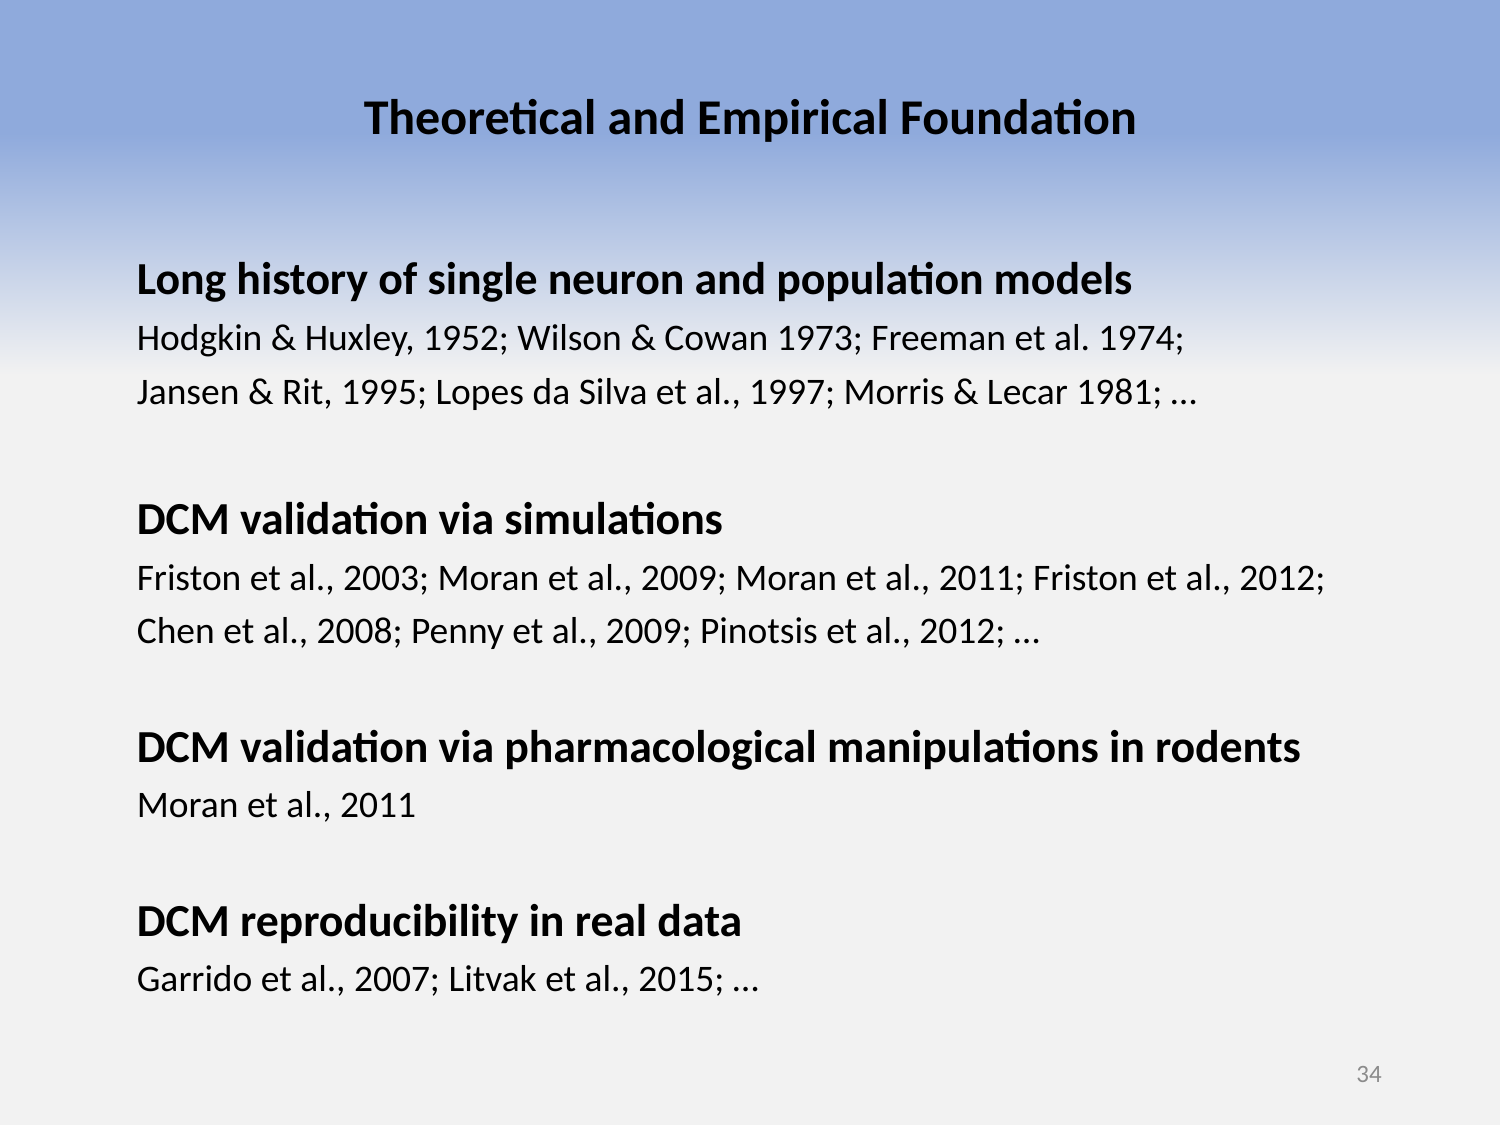

# Theoretical and Empirical Foundation
Long history of single neuron and population models
Hodgkin & Huxley, 1952; Wilson & Cowan 1973; Freeman et al. 1974;
Jansen & Rit, 1995; Lopes da Silva et al., 1997; Morris & Lecar 1981; …

DCM validation via simulations
Friston et al., 2003; Moran et al., 2009; Moran et al., 2011; Friston et al., 2012; Chen et al., 2008; Penny et al., 2009; Pinotsis et al., 2012; …

DCM validation via pharmacological manipulations in rodents
Moran et al., 2011

DCM reproducibility in real data
Garrido et al., 2007; Litvak et al., 2015; …
34